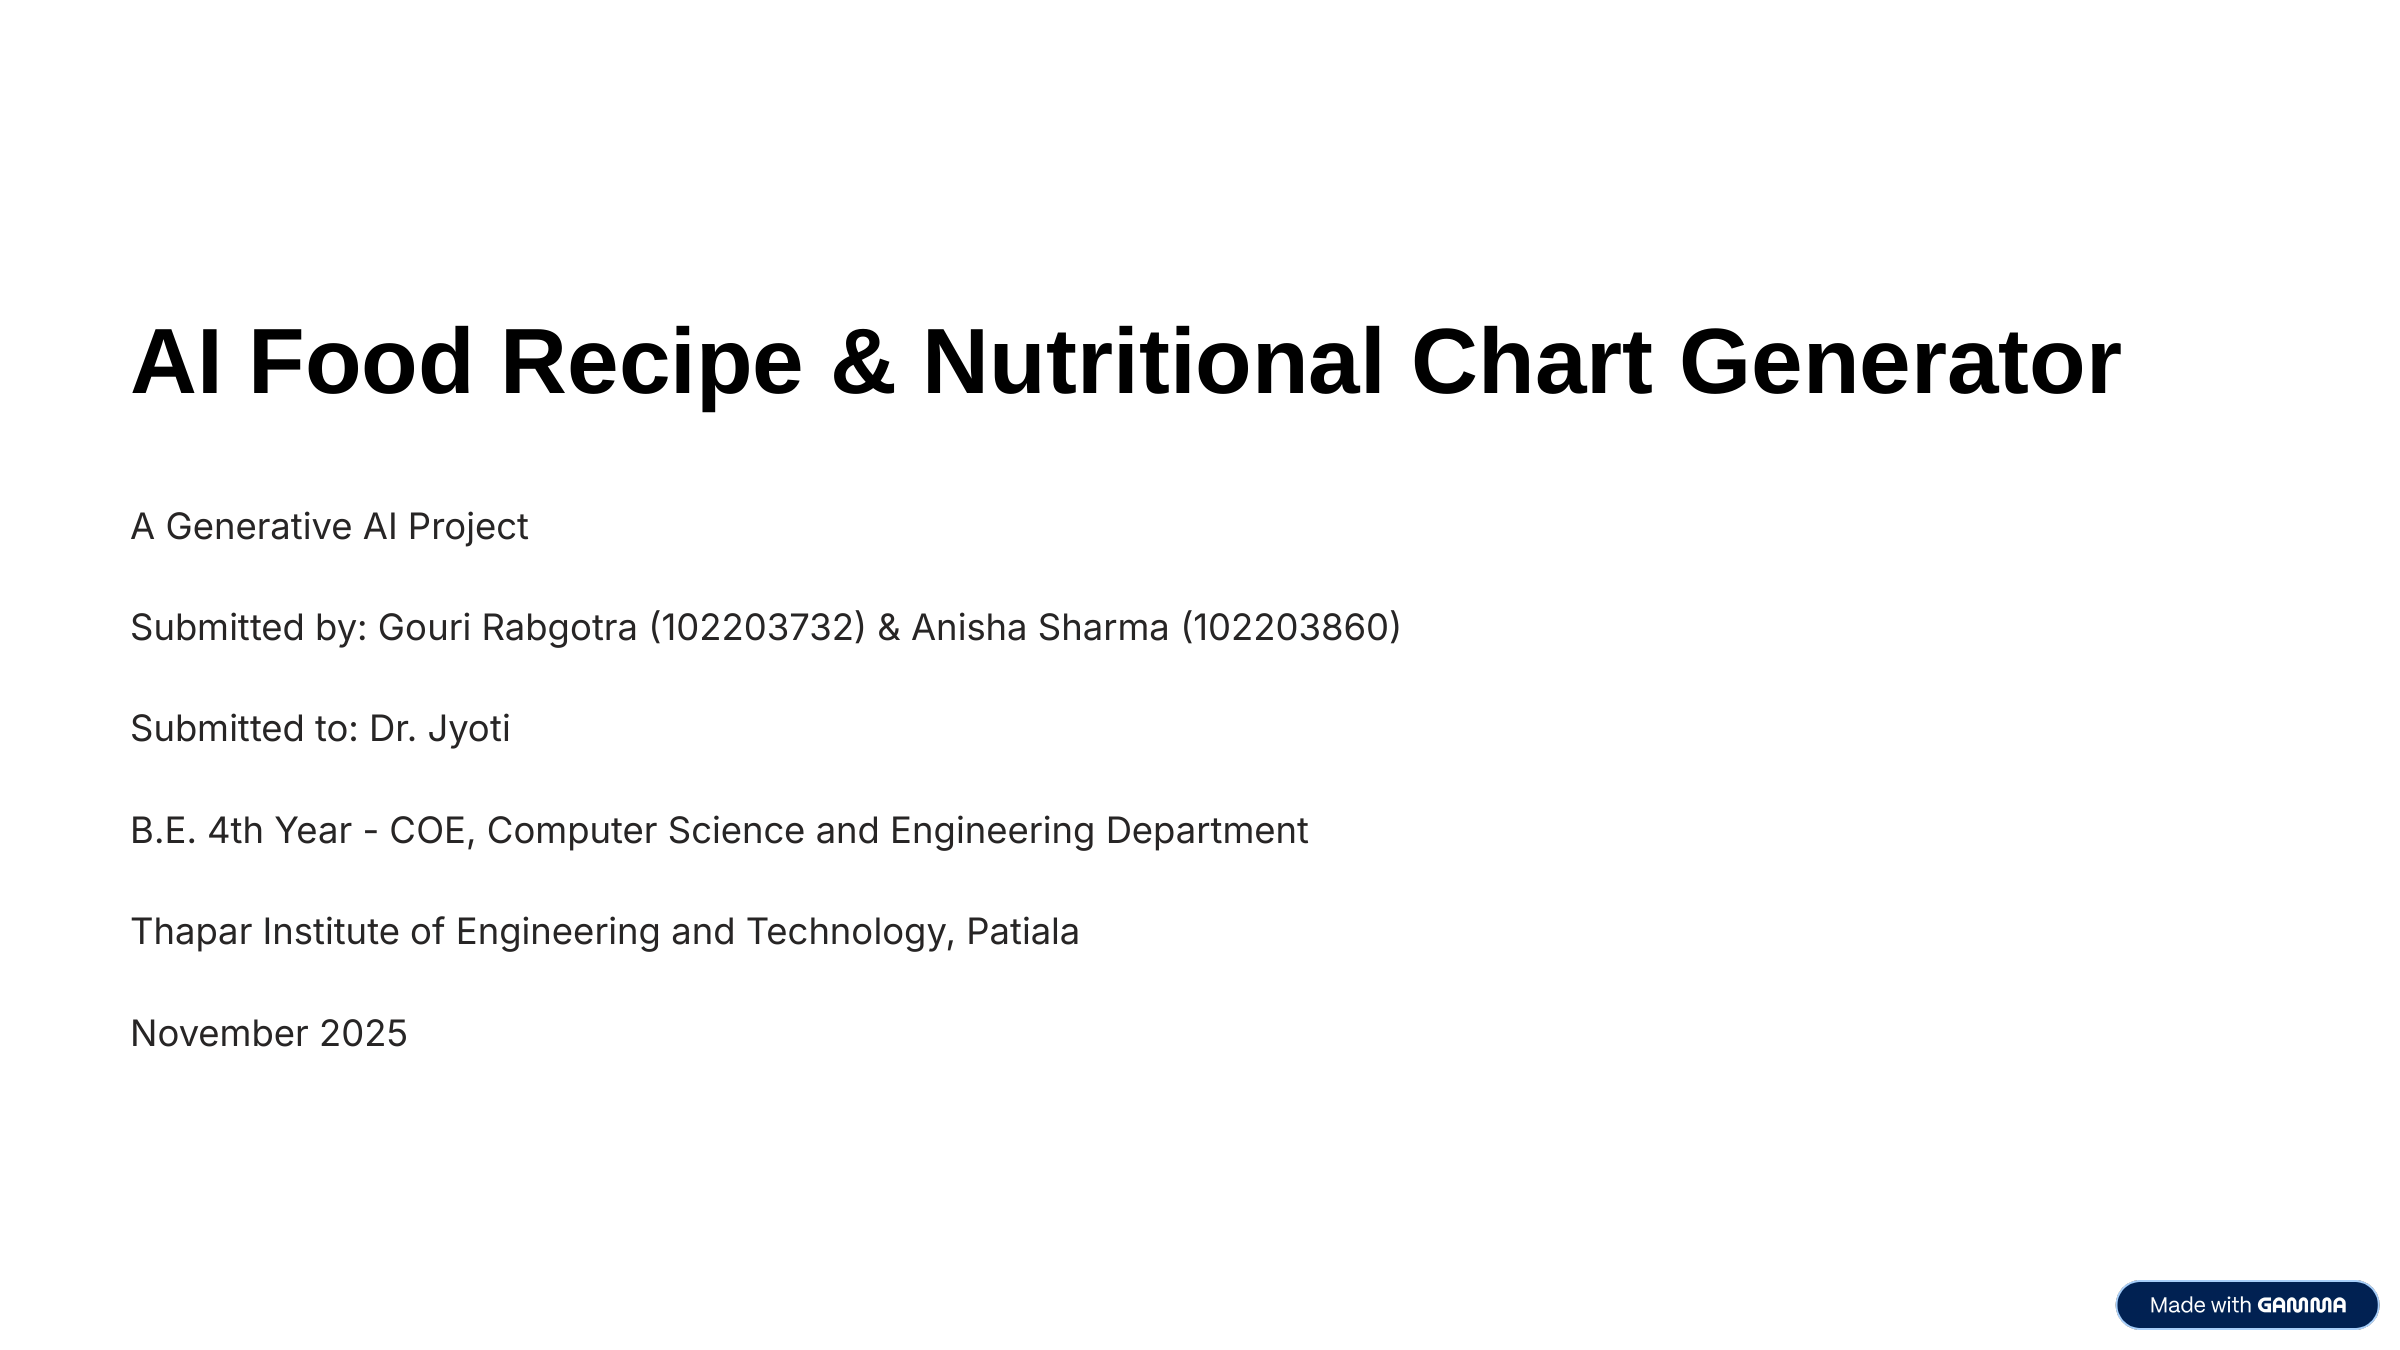

AI Food Recipe & Nutritional Chart Generator
A Generative AI Project
Submitted by: Gouri Rabgotra (102203732) & Anisha Sharma (102203860)
Submitted to: Dr. Jyoti
B.E. 4th Year - COE, Computer Science and Engineering Department
Thapar Institute of Engineering and Technology, Patiala
November 2025